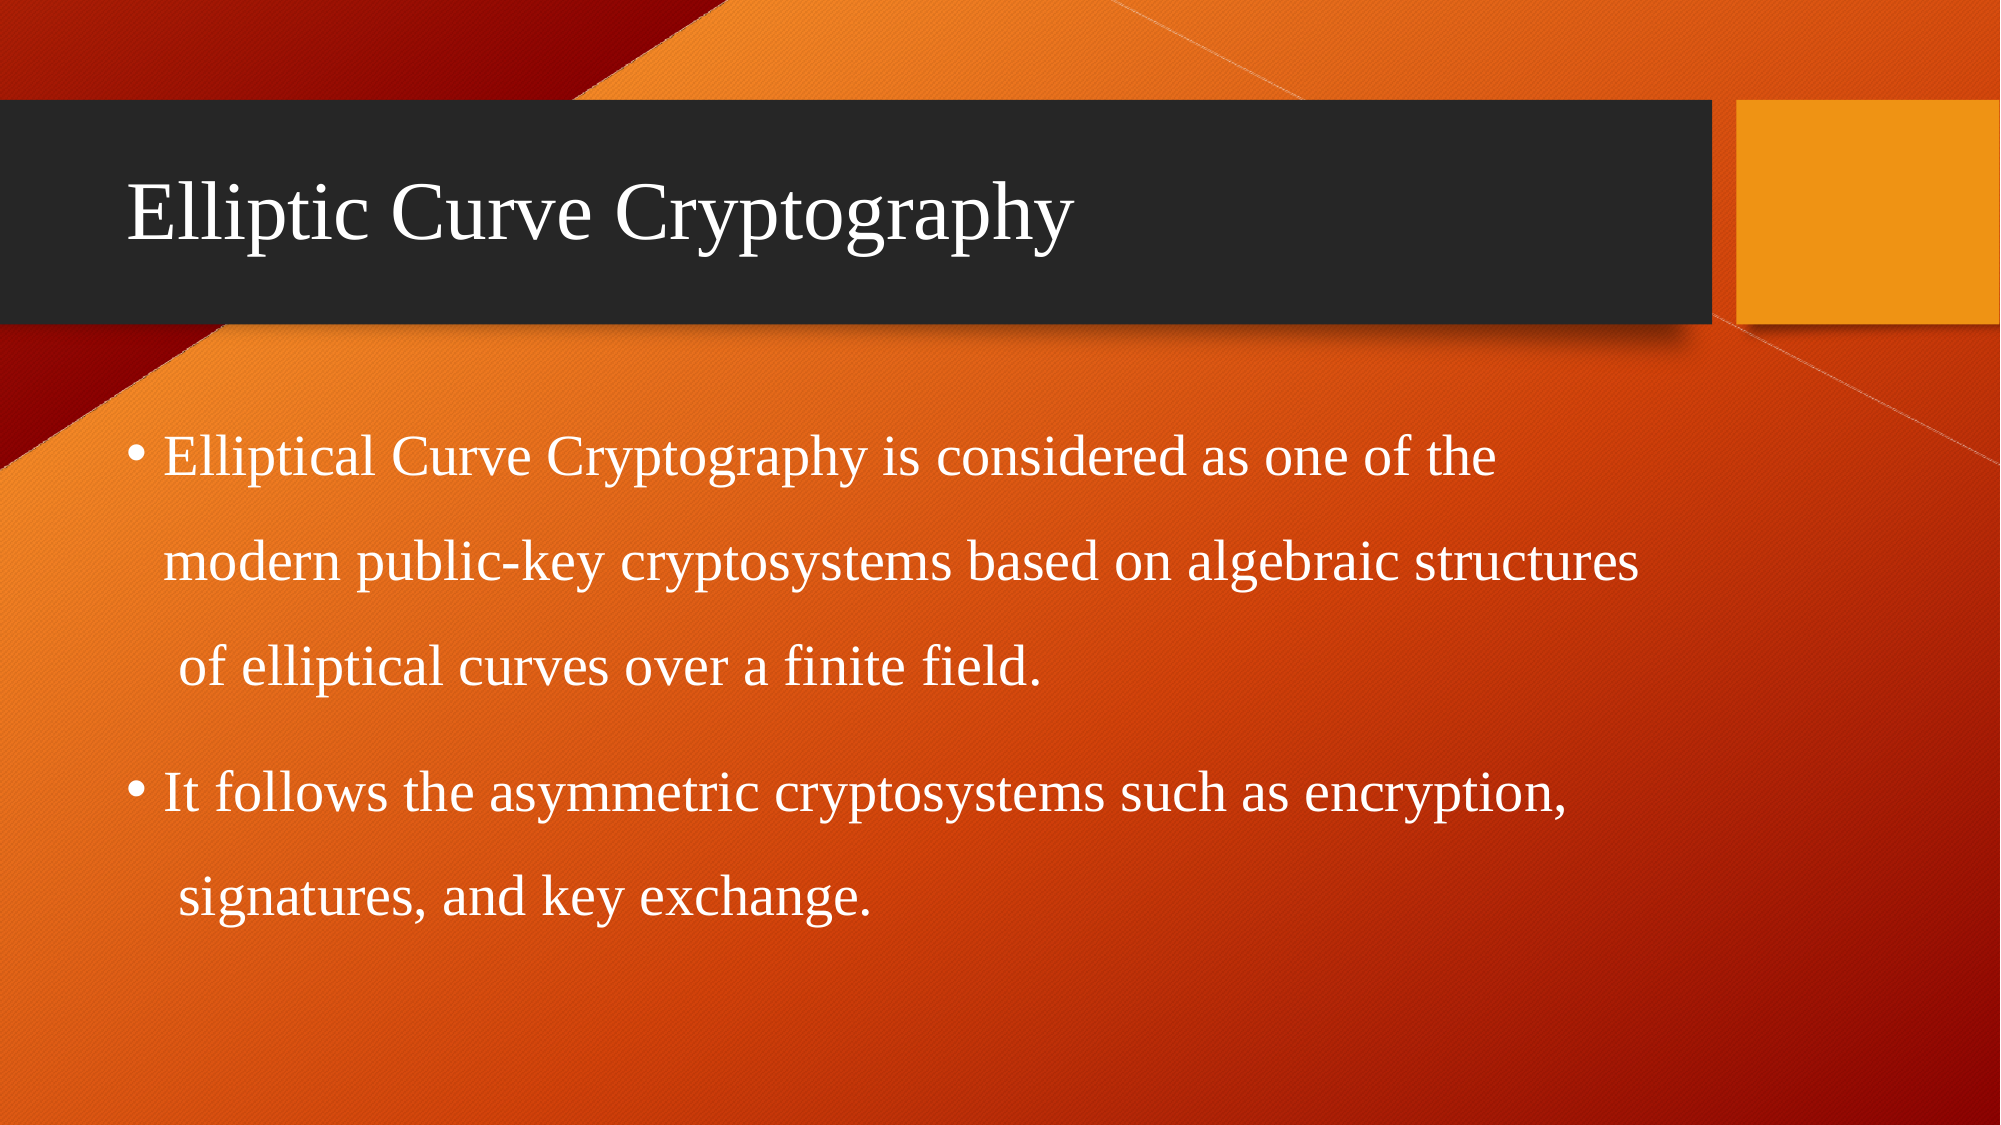

# Elliptic Curve Cryptography
Elliptical Curve Cryptography is considered as one of the  modern public-key cryptosystems based on algebraic structures  of elliptical curves over a finite field.
It follows the asymmetric cryptosystems such as encryption,  signatures, and key exchange.